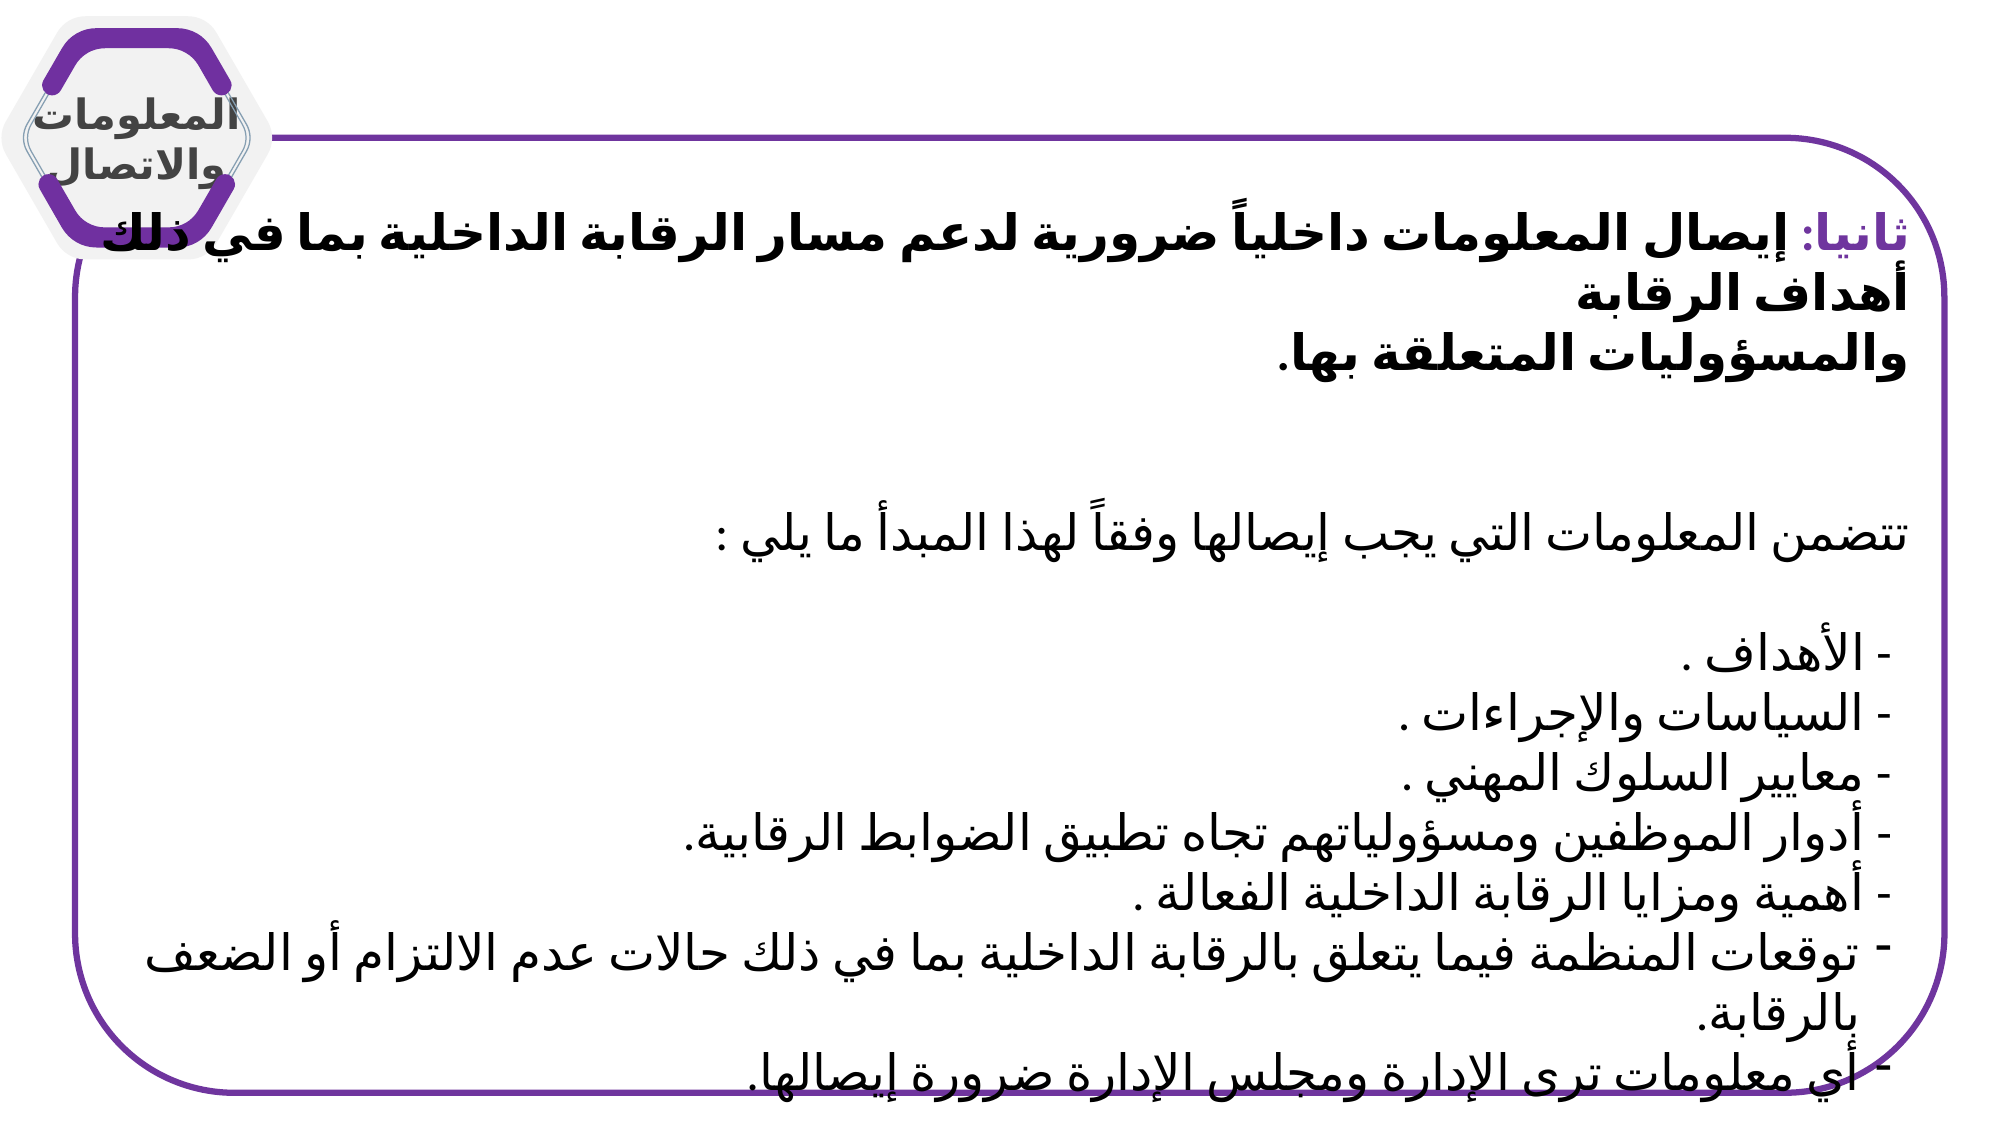

المعلومات والاتصال

ثانيا: إيصال المعلومات داخلياً ضرورية لدعم مسار الرقابة الداخلية بما في ذلك أهداف الرقابة
والمسؤوليات المتعلقة بها.

تتضمن المعلومات التي يجب إيصالها وفقاً لهذا المبدأ ما يلي :

- الأهداف .
- السياسات والإجراءات .
- معايير السلوك المهني .
- أدوار الموظفين ومسؤولياتهم تجاه تطبيق الضوابط الرقابية.
- أهمية ومزايا الرقابة الداخلية الفعالة .
توقعات المنظمة فيما يتعلق بالرقابة الداخلية بما في ذلك حالات عدم الالتزام أو الضعف بالرقابة.
أي معلومات ترى الإدارة ومجلس الإدارة ضرورة إيصالها.